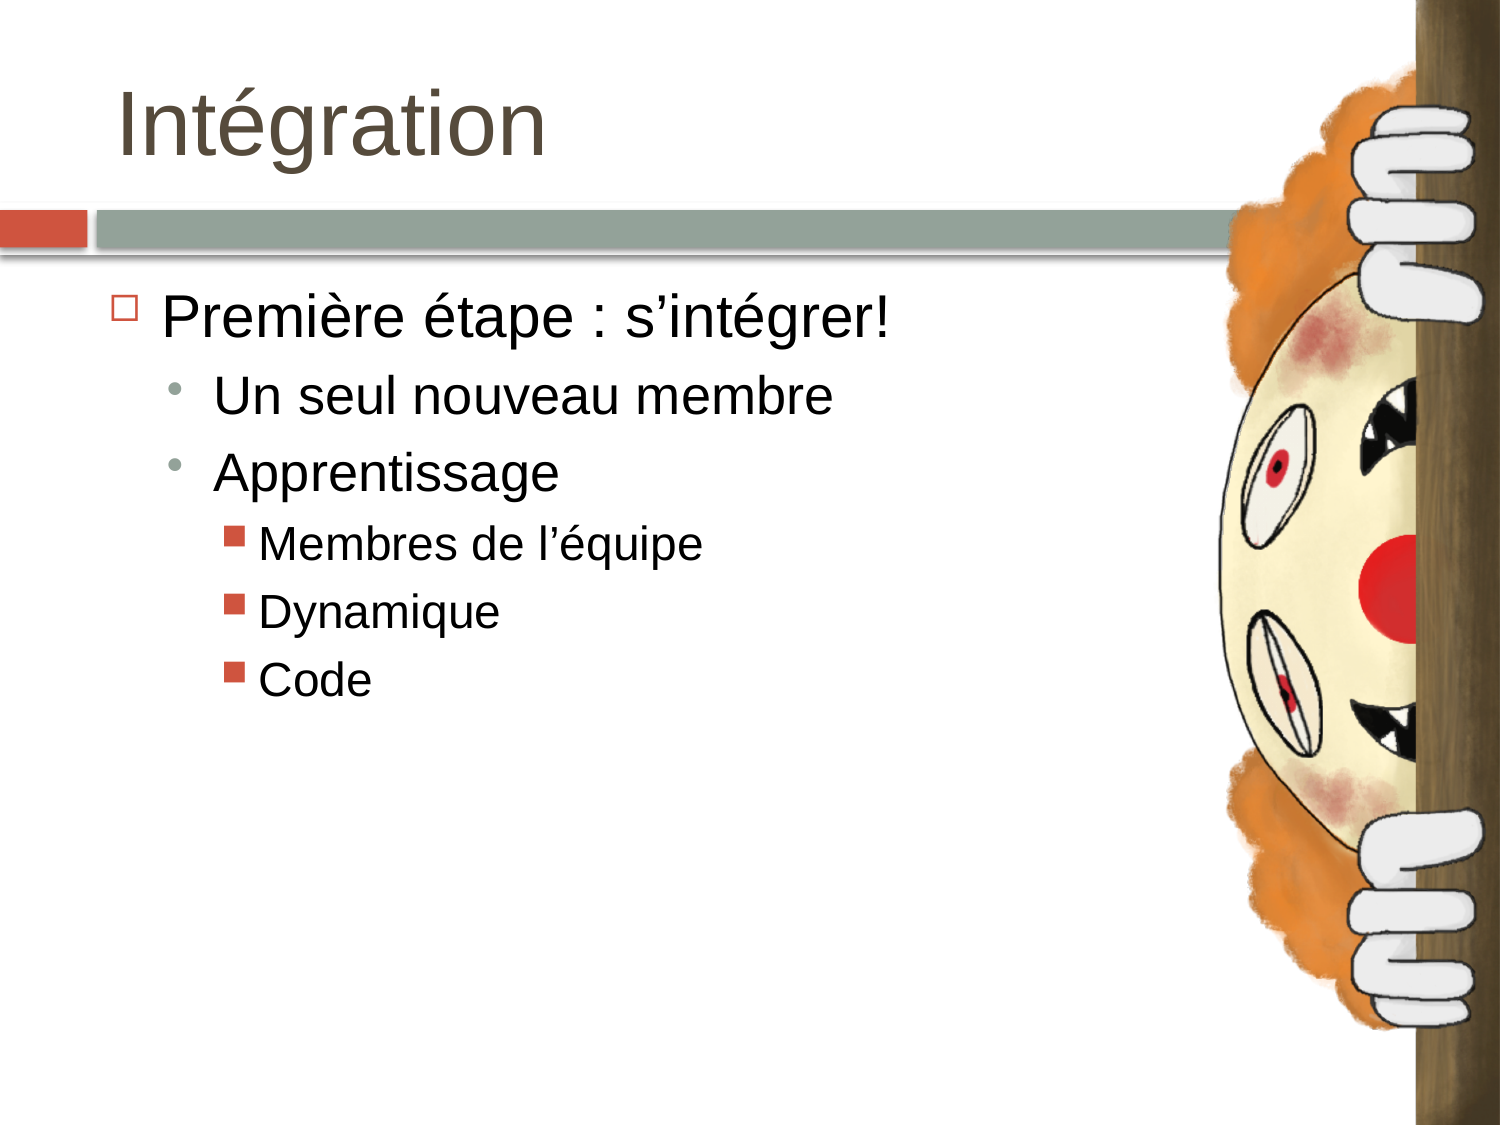

# Intégration
Première étape : s’intégrer!
Un seul nouveau membre
Apprentissage
Membres de l’équipe
Dynamique
Code